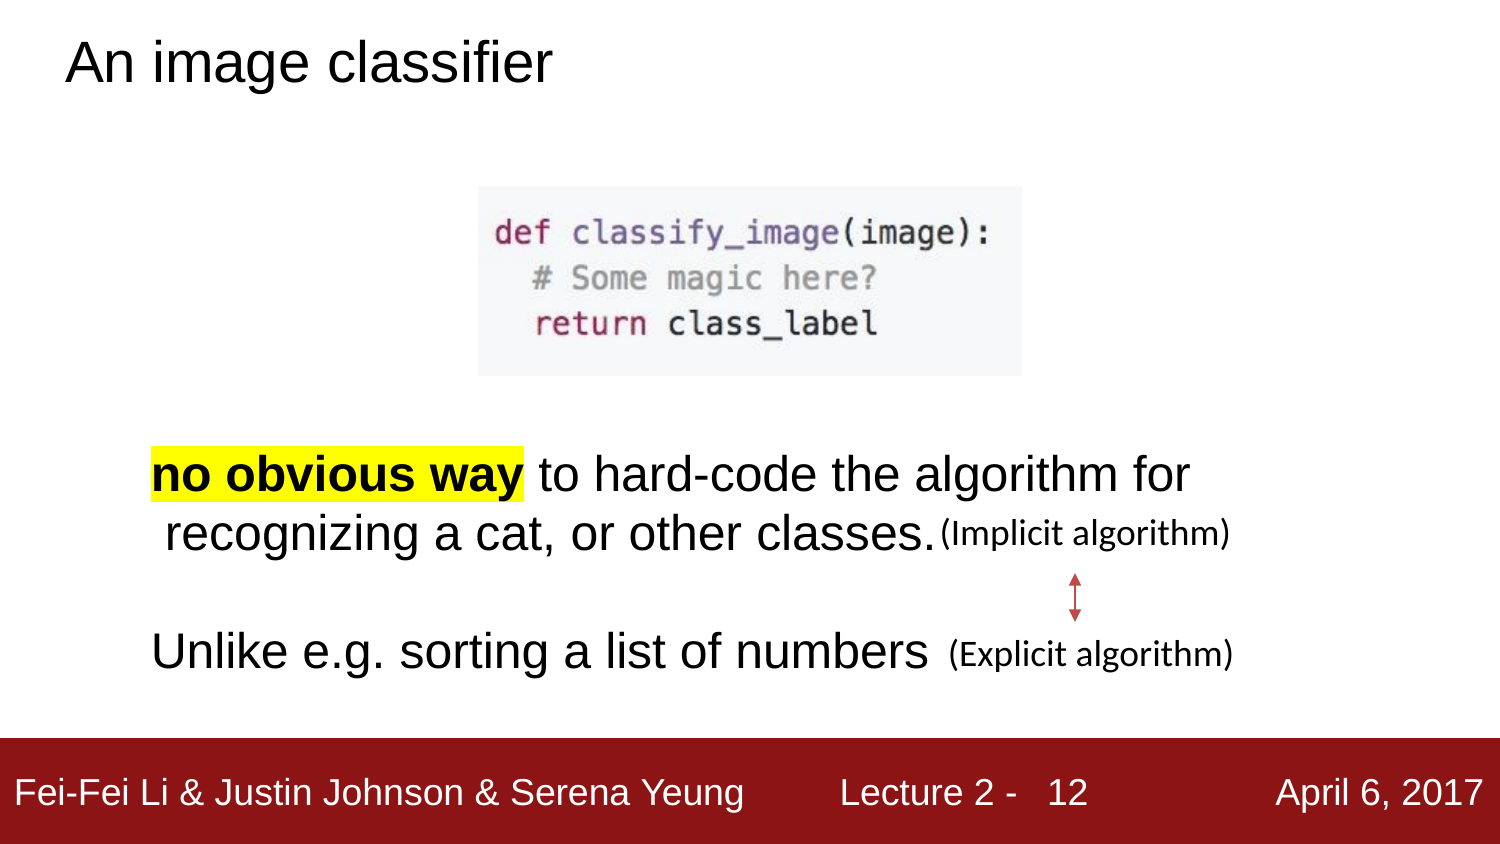

# An image classifier

no obvious way to hard-code the algorithm for  recognizing a cat, or other classes.

Unlike e.g. sorting a list of numbers
(Implicit algorithm)
(Explicit algorithm)
12
Fei-Fei Li & Justin Johnson & Serena Yeung
Lecture 2 -
April 6, 2017